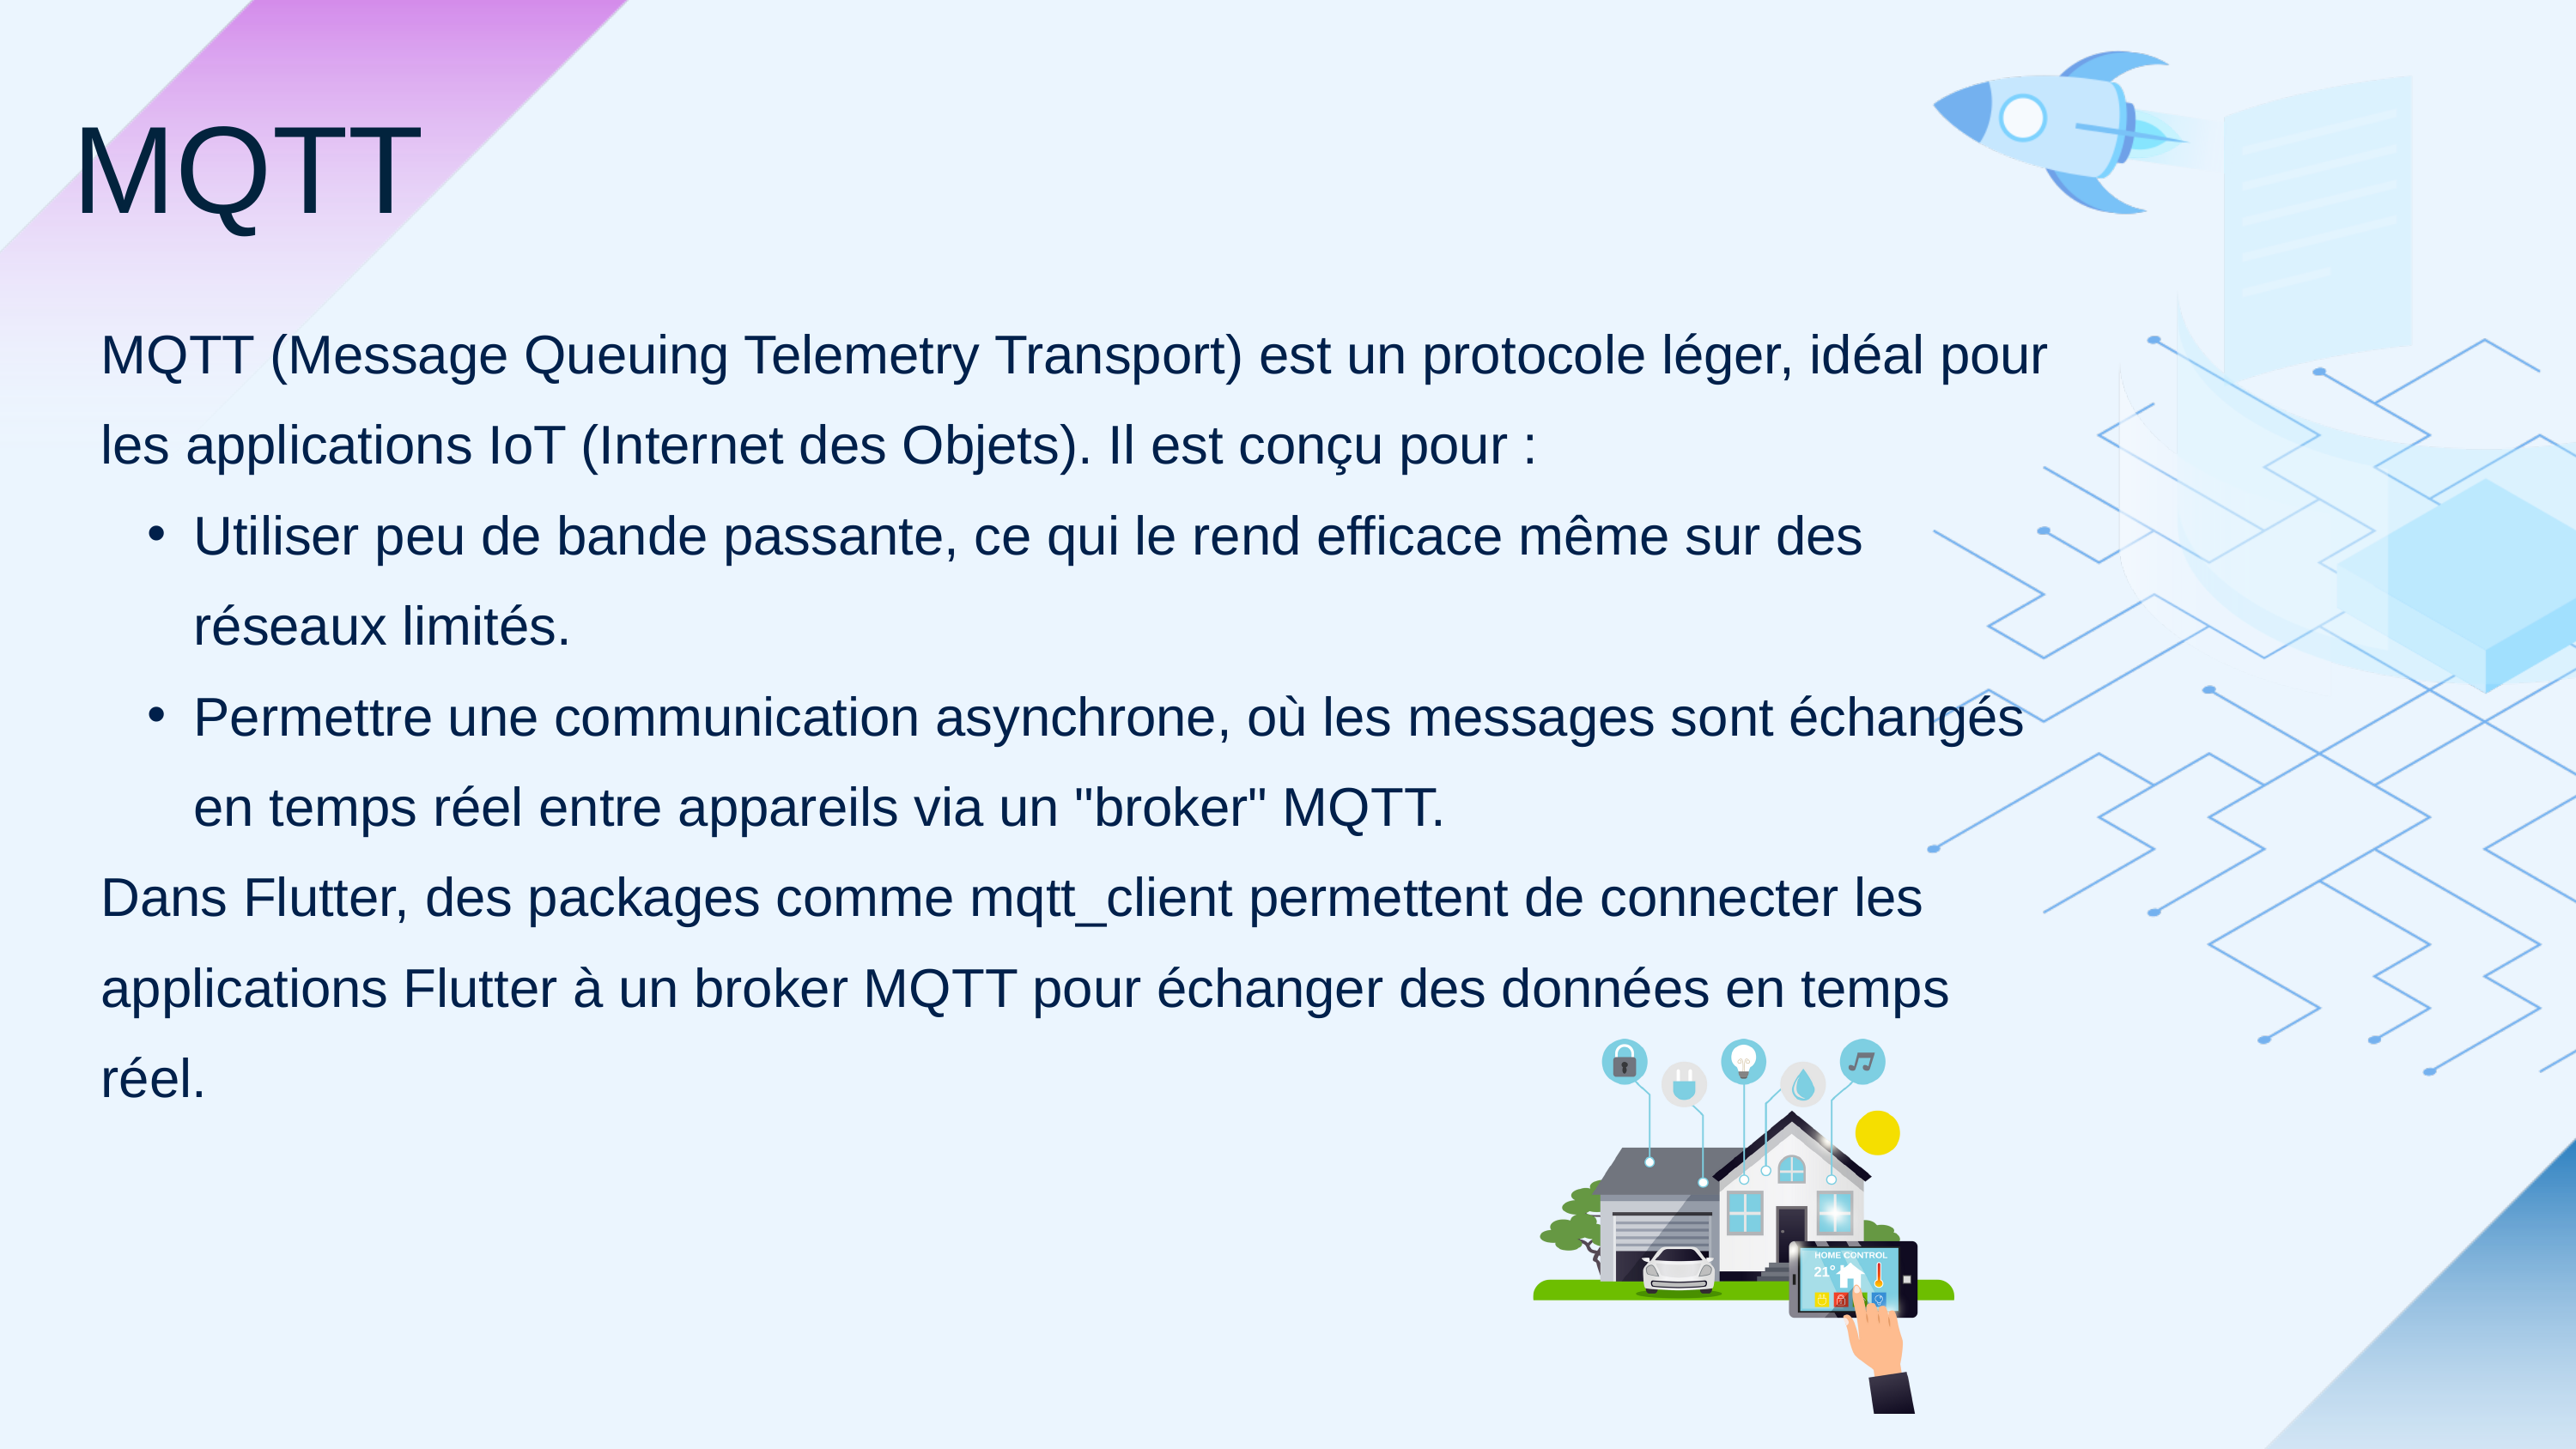

MQTT
MQTT (Message Queuing Telemetry Transport) est un protocole léger, idéal pour les applications IoT (Internet des Objets). Il est conçu pour :
Utiliser peu de bande passante, ce qui le rend efficace même sur des réseaux limités.
Permettre une communication asynchrone, où les messages sont échangés en temps réel entre appareils via un "broker" MQTT.
Dans Flutter, des packages comme mqtt_client permettent de connecter les applications Flutter à un broker MQTT pour échanger des données en temps réel.